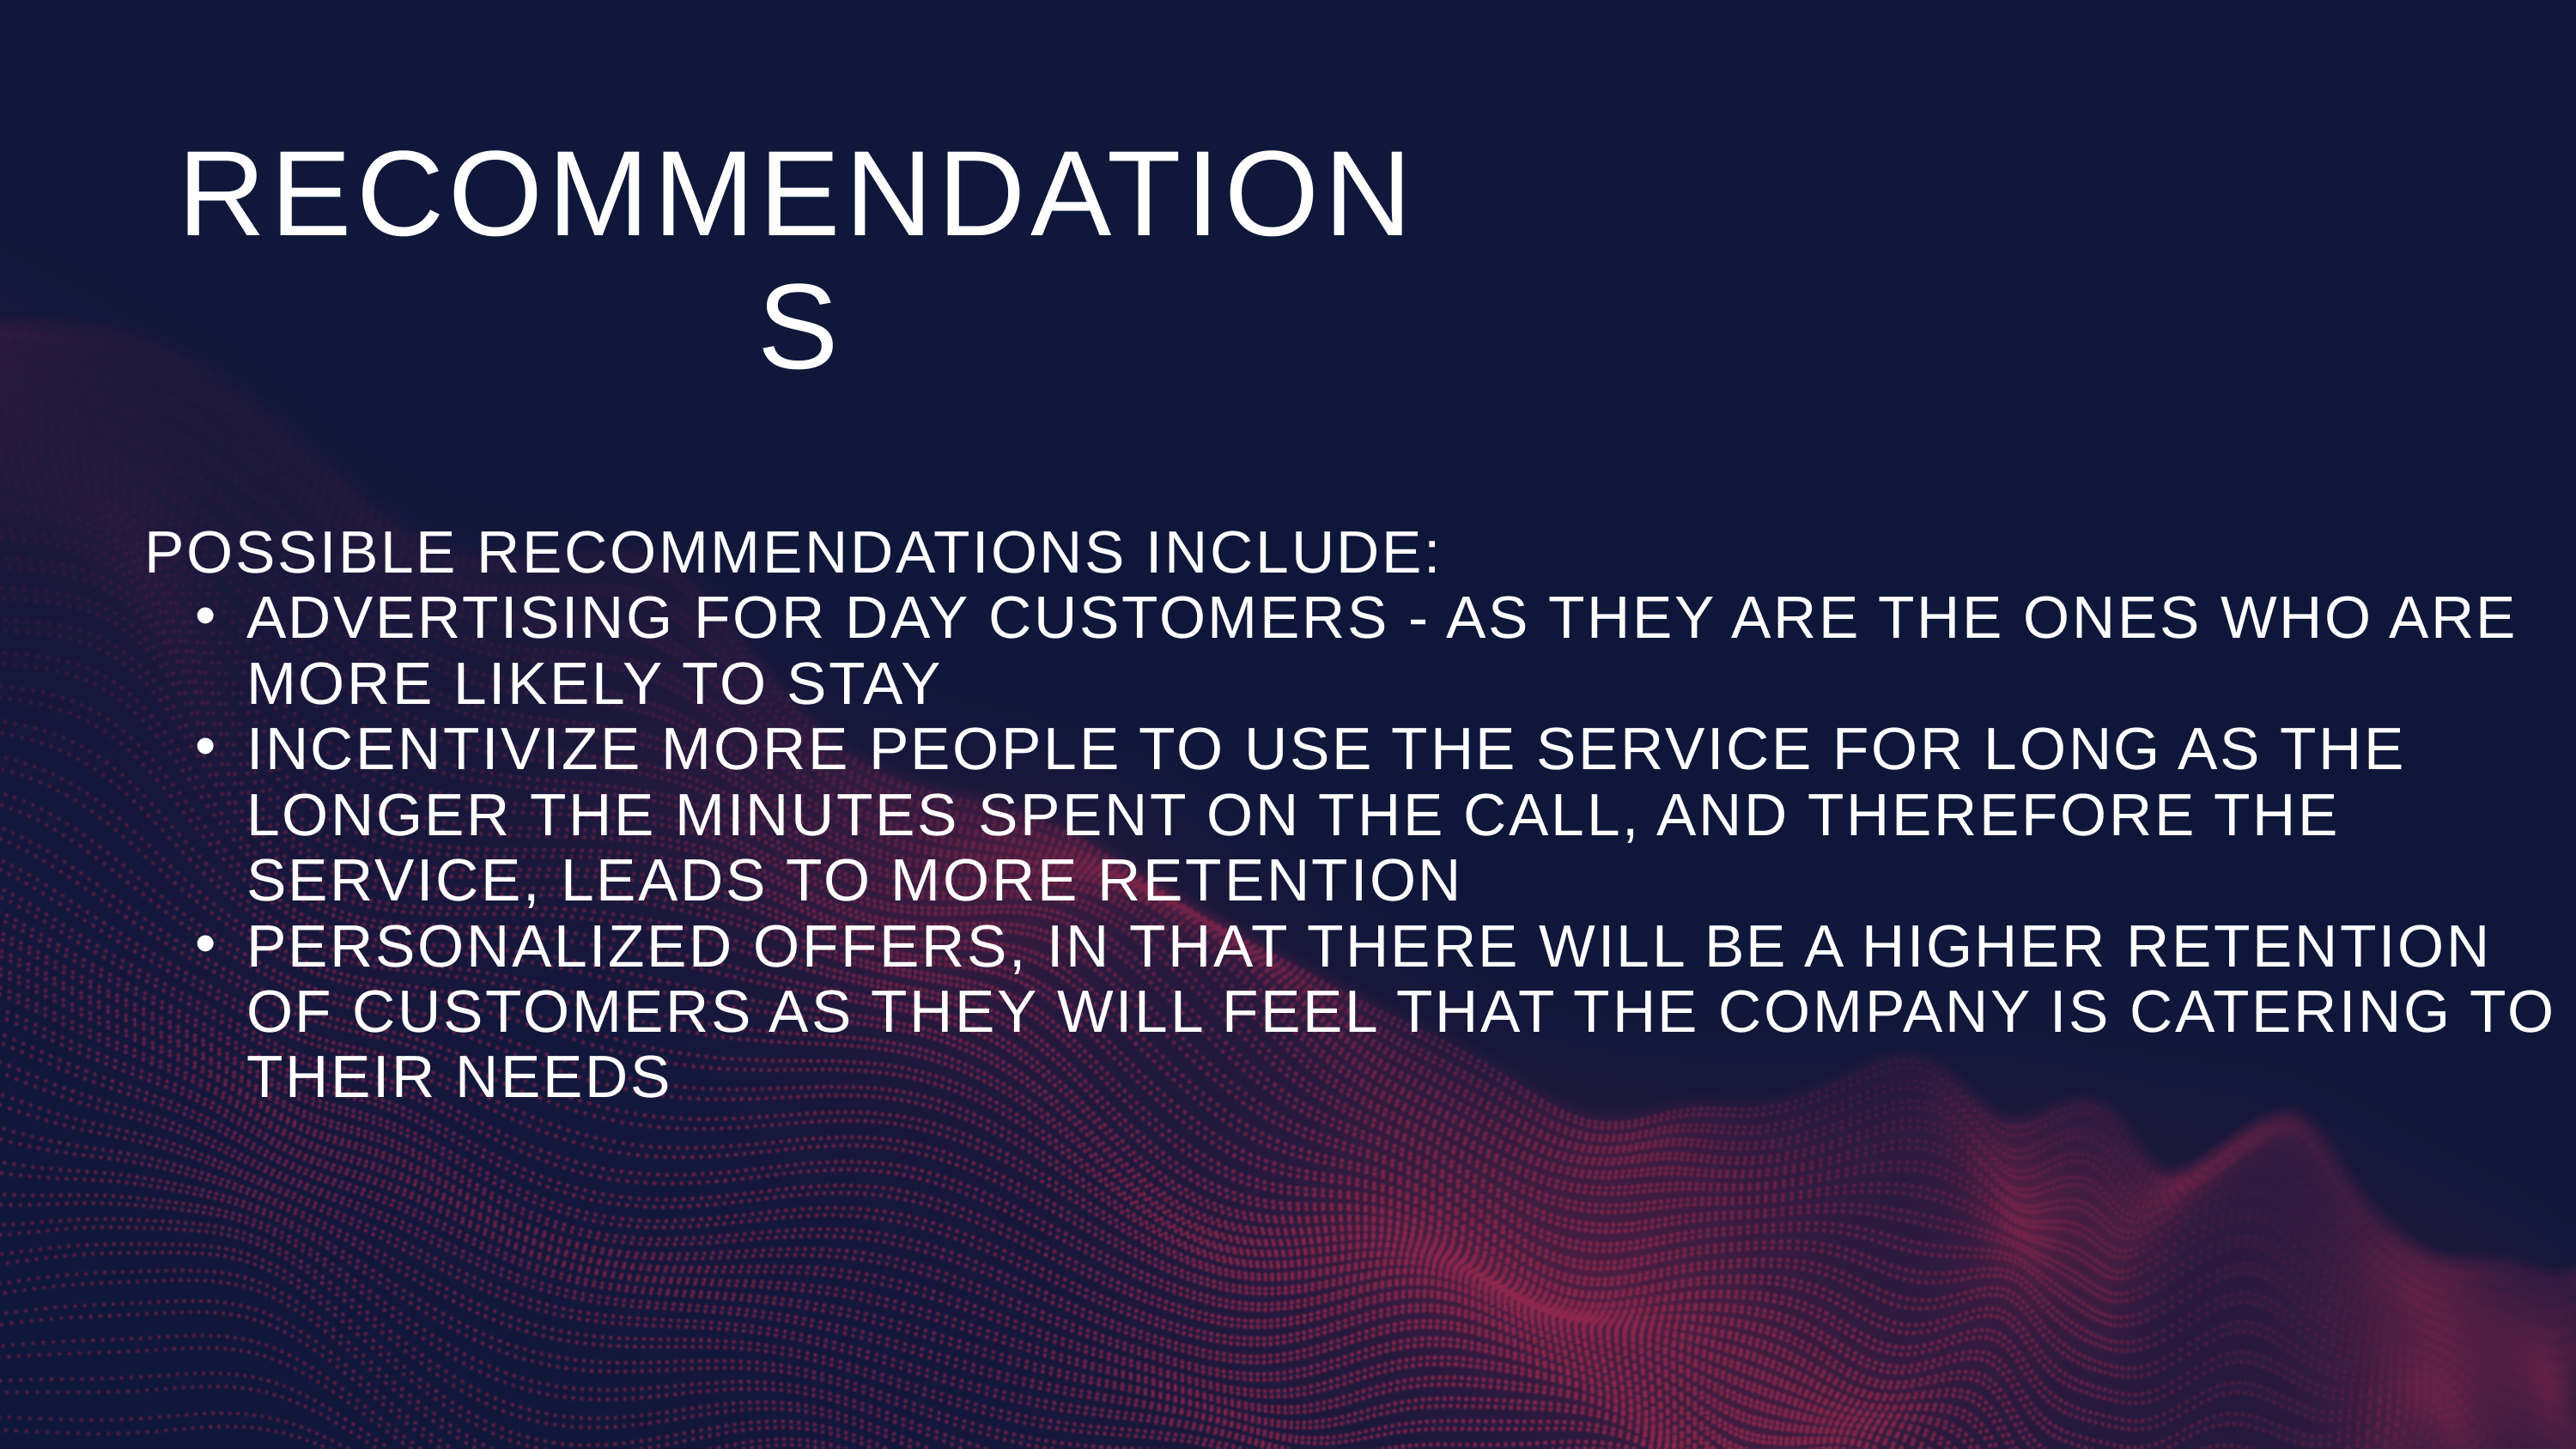

RECOMMENDATIONS

POSSIBLE RECOMMENDATIONS INCLUDE:
ADVERTISING FOR DAY CUSTOMERS - AS THEY ARE THE ONES WHO ARE MORE LIKELY TO STAY
INCENTIVIZE MORE PEOPLE TO USE THE SERVICE FOR LONG AS THE LONGER THE MINUTES SPENT ON THE CALL, AND THEREFORE THE SERVICE, LEADS TO MORE RETENTION
PERSONALIZED OFFERS, IN THAT THERE WILL BE A HIGHER RETENTION OF CUSTOMERS AS THEY WILL FEEL THAT THE COMPANY IS CATERING TO THEIR NEEDS